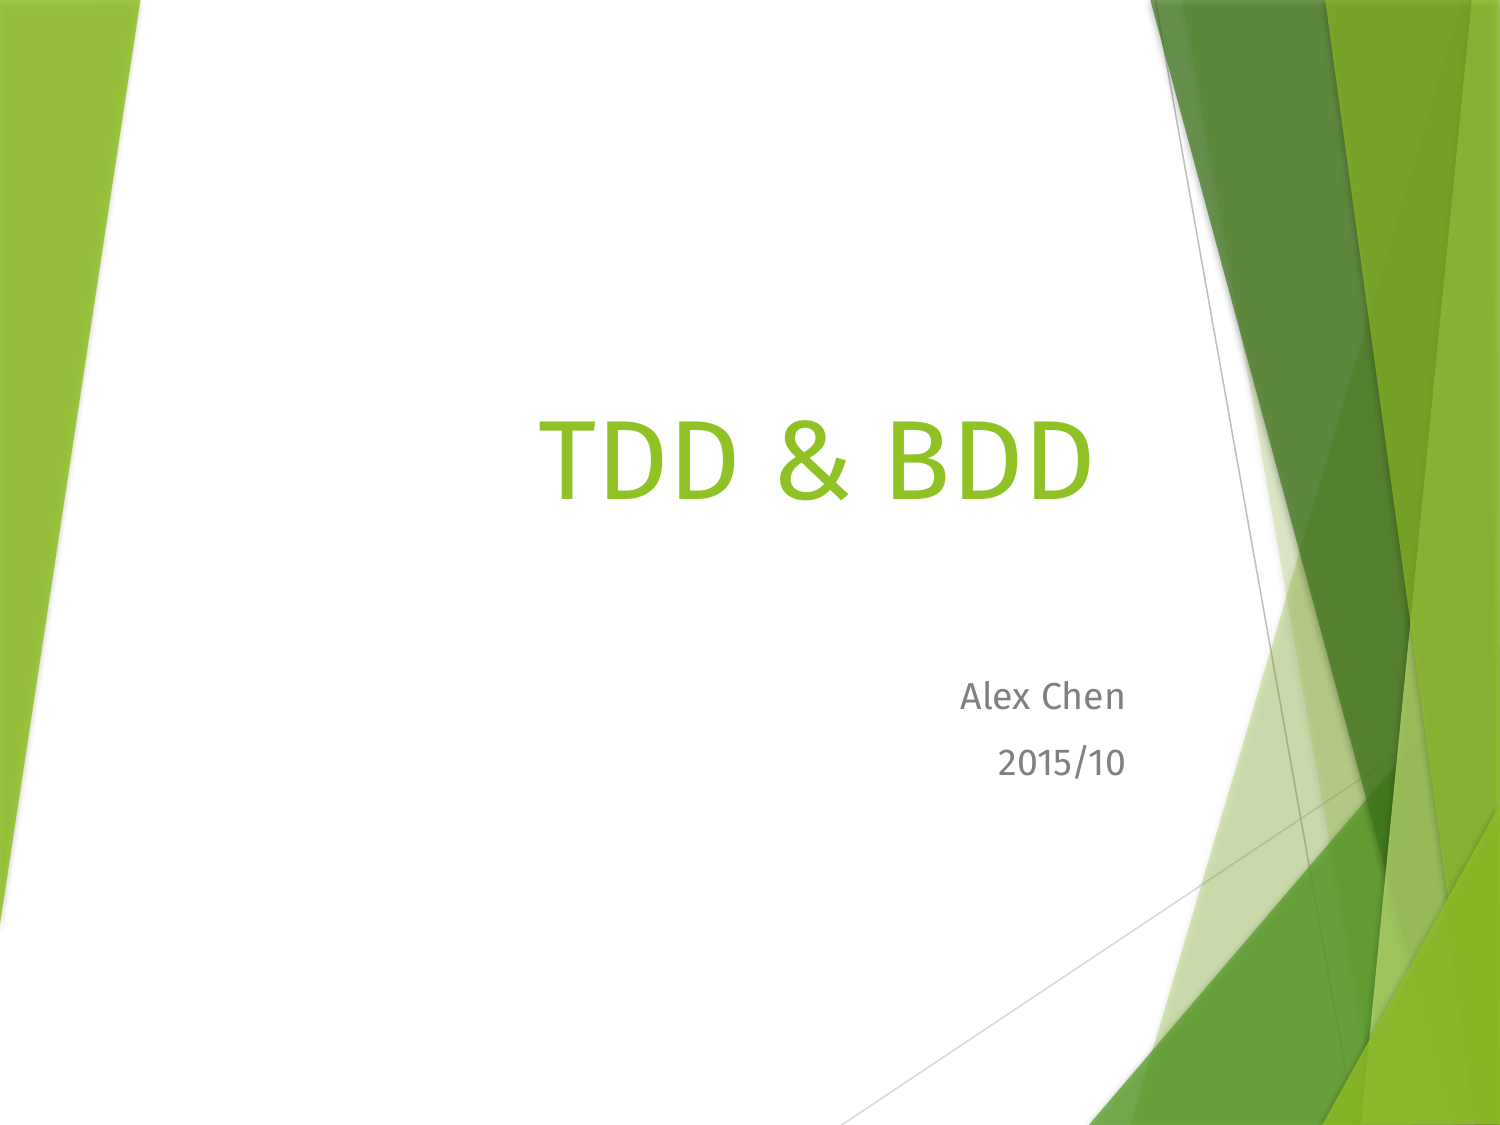

# TDD & BDD
Alex Chen
2015/10